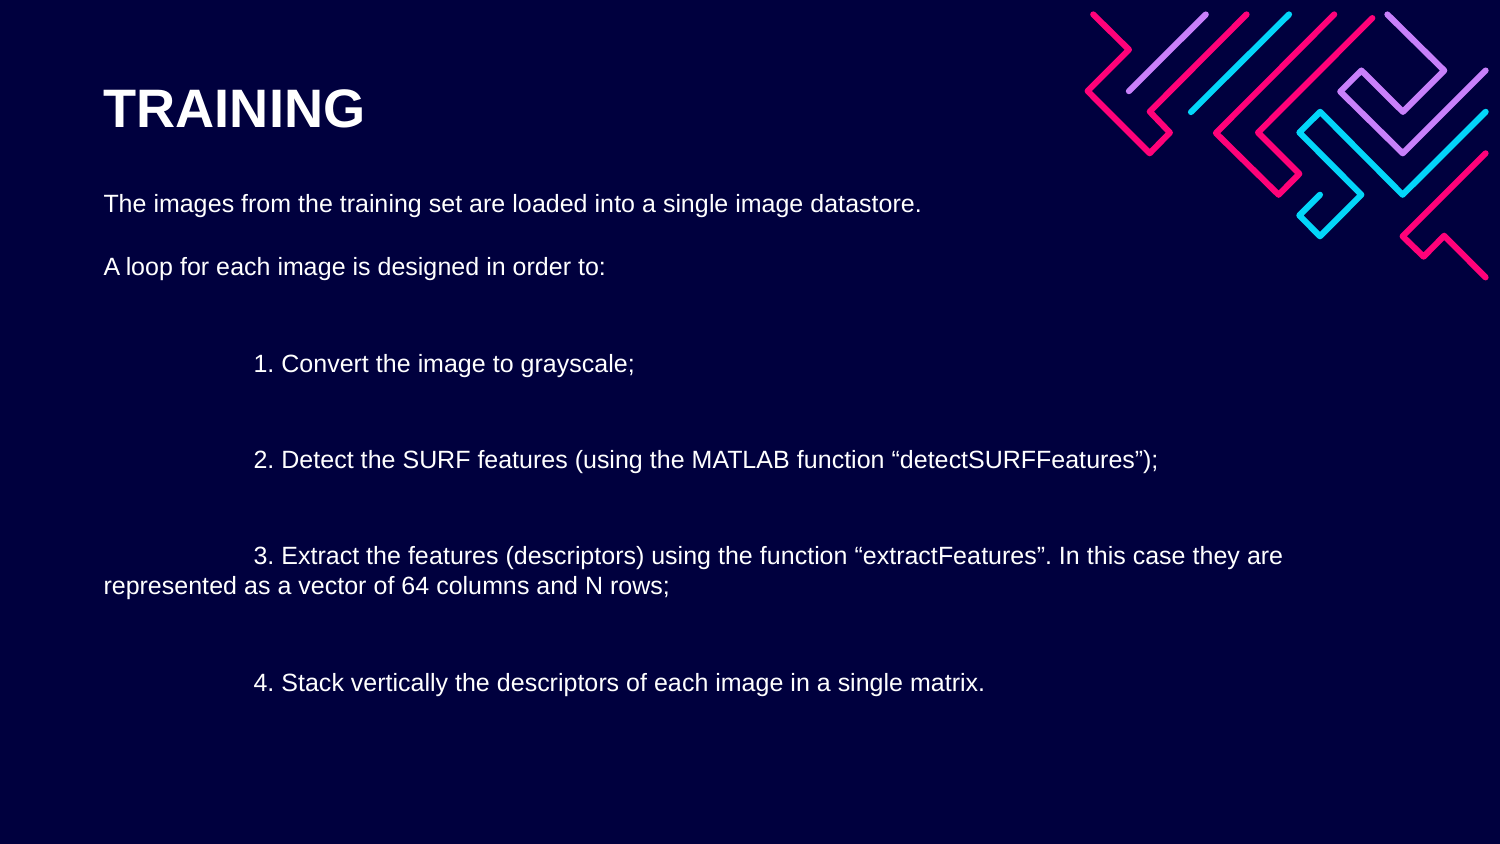

# TRAINING

The images from the training set are loaded into a single image datastore.
A loop for each image is designed in order to:
	1. Convert the image to grayscale;
	2. Detect the SURF features (using the MATLAB function “detectSURFFeatures”);
	3. Extract the features (descriptors) using the function “extractFeatures”. In this case they are 	    represented as a vector of 64 columns and N rows;
	4. Stack vertically the descriptors of each image in a single matrix.